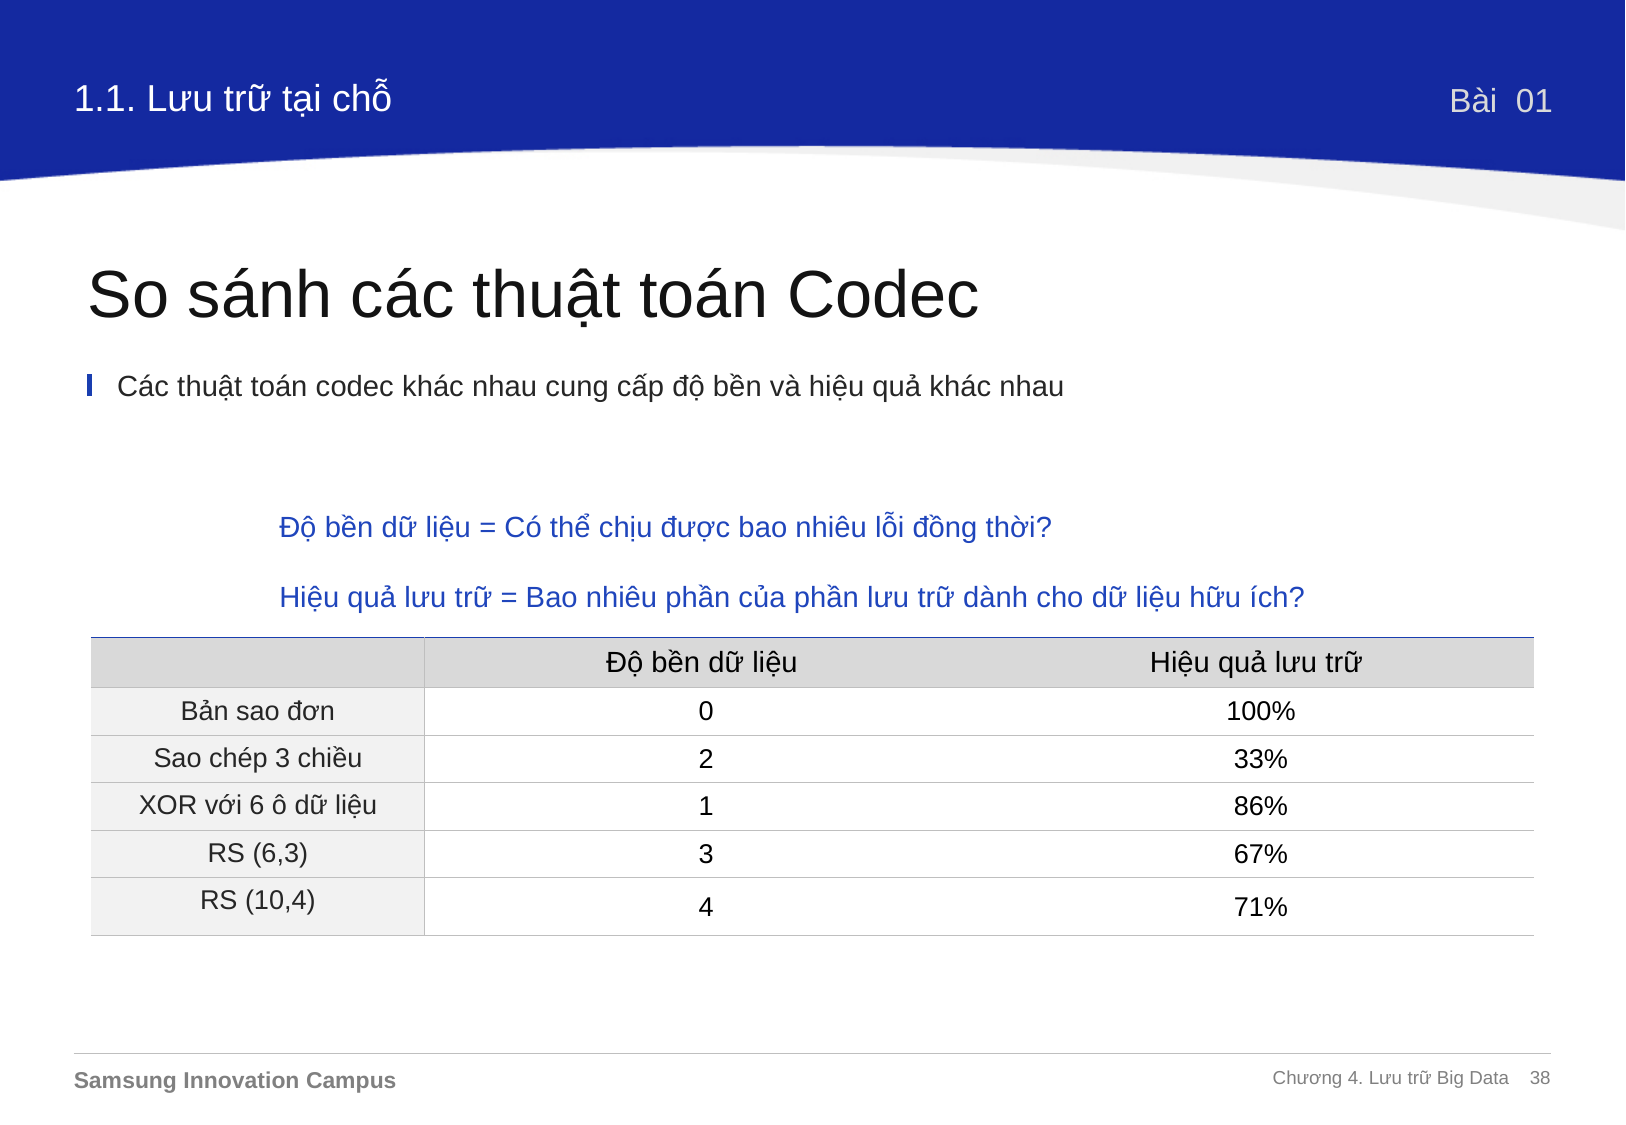

1.1. Lưu trữ tại chỗ
Bài  01
So sánh các thuật toán Codec
Các thuật toán codec khác nhau cung cấp độ bền và hiệu quả khác nhau
Độ bền dữ liệu = Có thể chịu được bao nhiêu lỗi đồng thời?

Hiệu quả lưu trữ = Bao nhiêu phần của phần lưu trữ dành cho dữ liệu hữu ích?
|  | Độ bền dữ liệu | Hiệu quả lưu trữ |
| --- | --- | --- |
| Bản sao đơn | 0 | 100% |
| Sao chép 3 chiều | 2 | 33% |
| XOR với 6 ô dữ liệu | 1 | 86% |
| RS (6,3) | 3 | 67% |
| RS (10,4) | 4 | 71% |